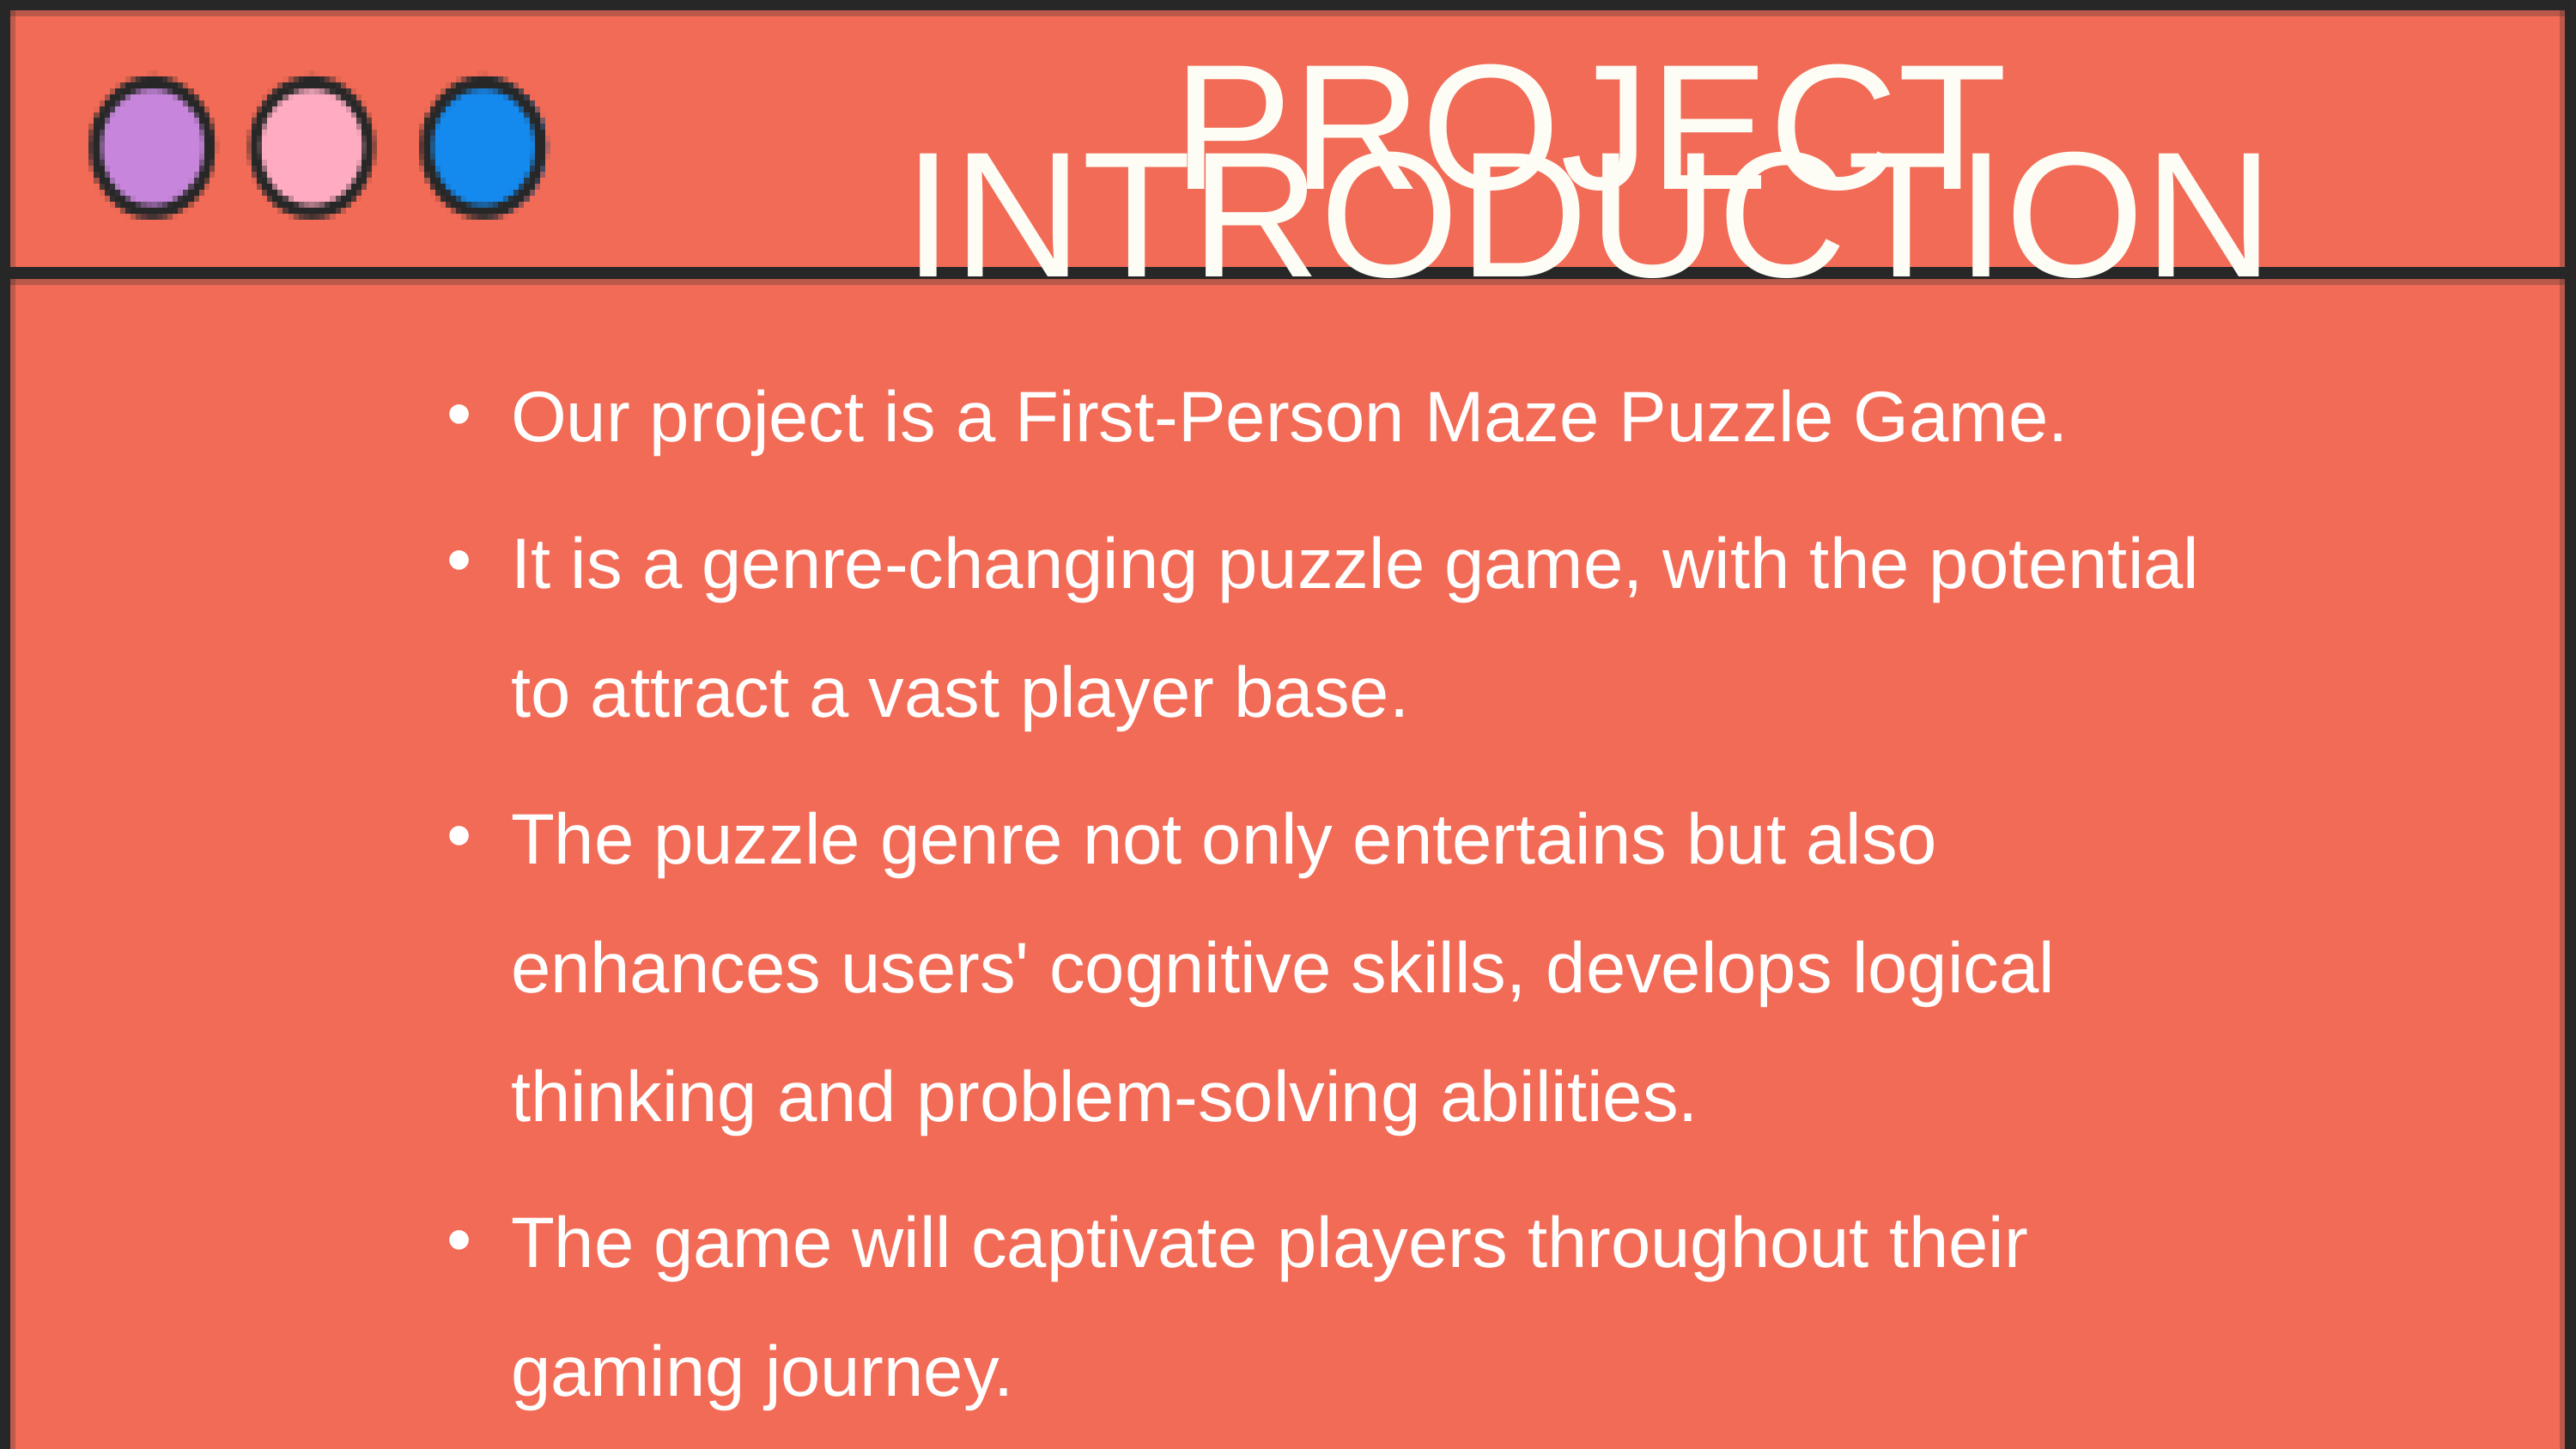

PROJECT INTRODUCTION

PROJECT INTRODUCTION
Our project is a First-Person Maze Puzzle Game.
It is a genre-changing puzzle game, with the potential to attract a vast player base.
The puzzle genre not only entertains but also enhances users' cognitive skills, develops logical thinking and problem-solving abilities.
The game will captivate players throughout their gaming journey.
SRS
MAZE GAME

BUSINESS PLAN

REQUIREMENTS ANALYSIS

USE CASE DIAGRAMS